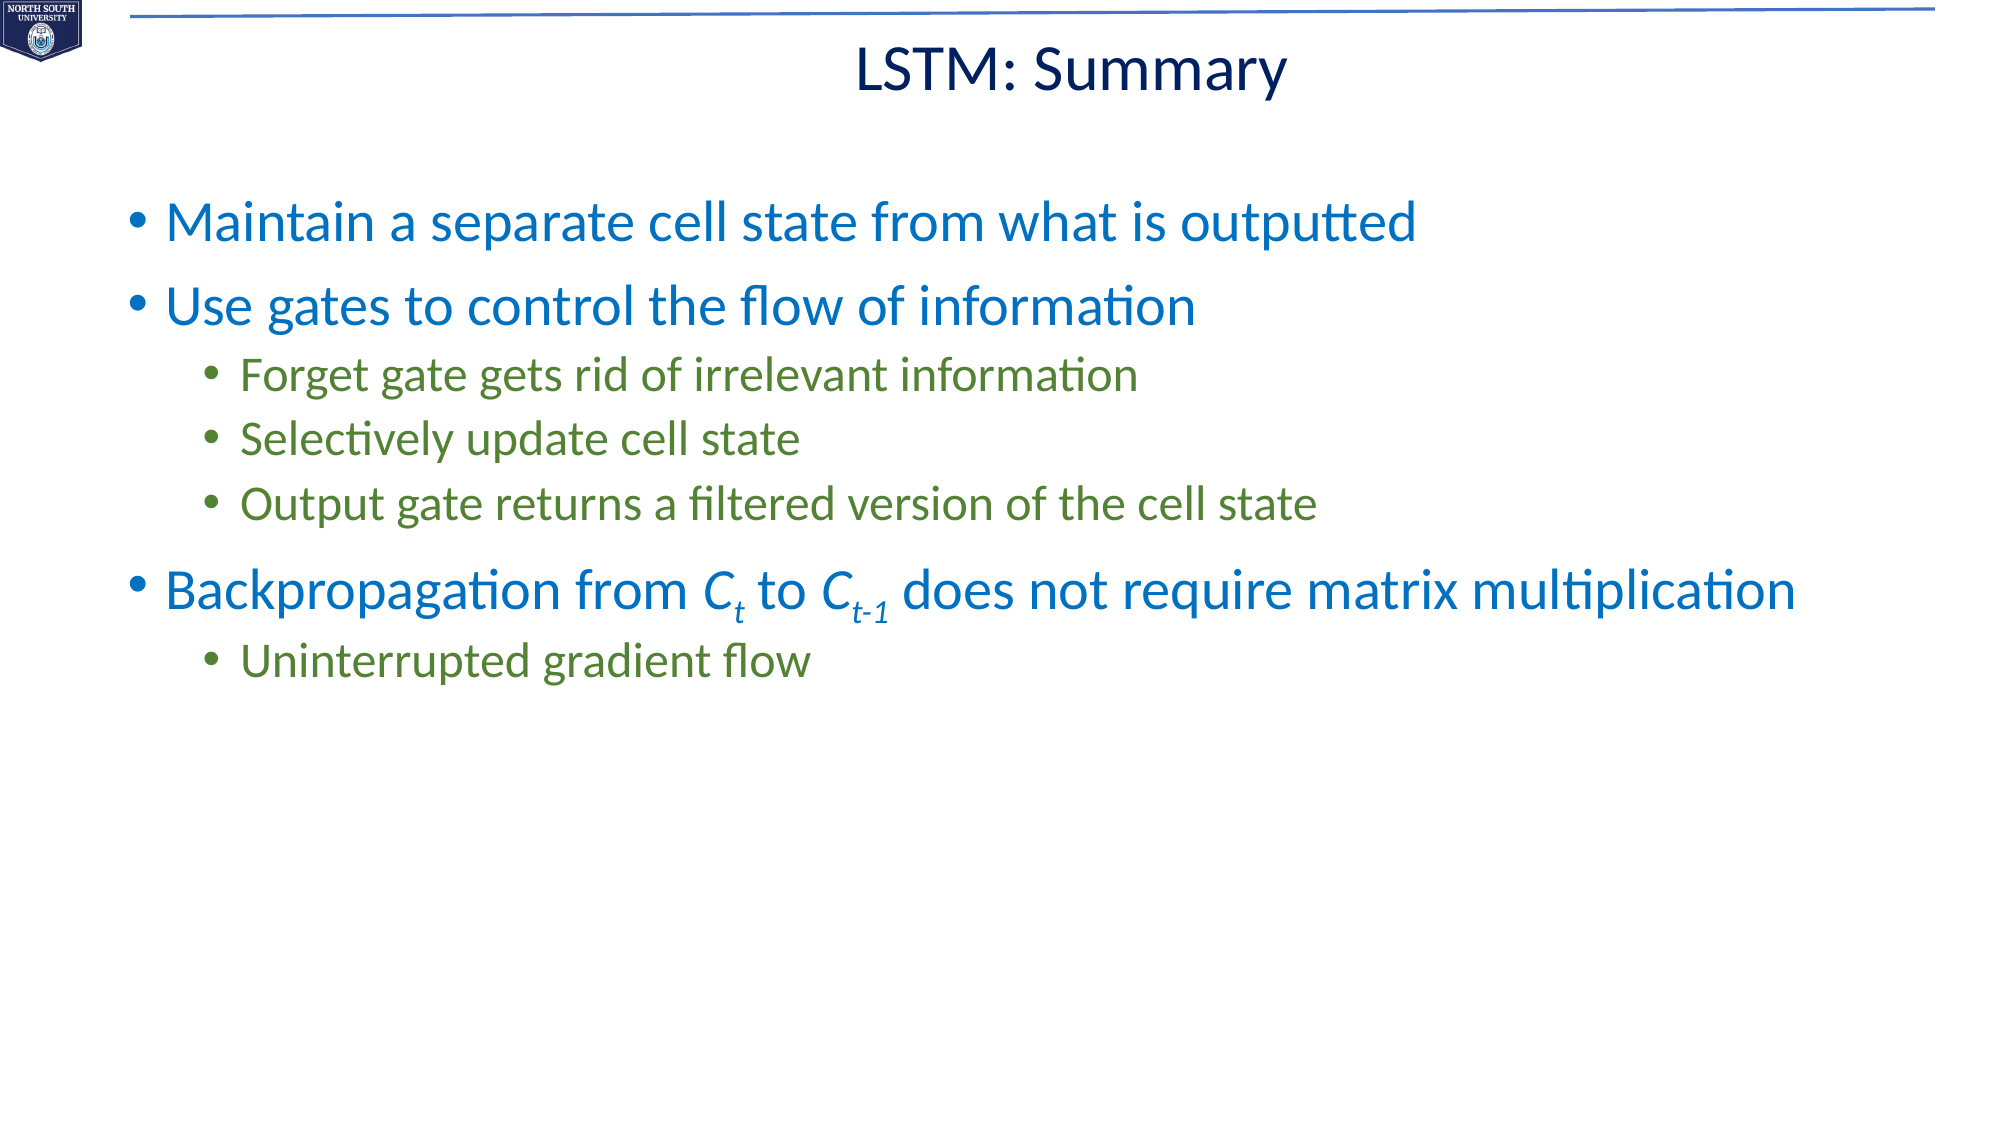

# LSTM: Summary
Maintain a separate cell state from what is outputted
Use gates to control the flow of information
Forget gate gets rid of irrelevant information
Selectively update cell state
Output gate returns a filtered version of the cell state
Backpropagation from Ct to Ct-1 does not require matrix multiplication
Uninterrupted gradient flow